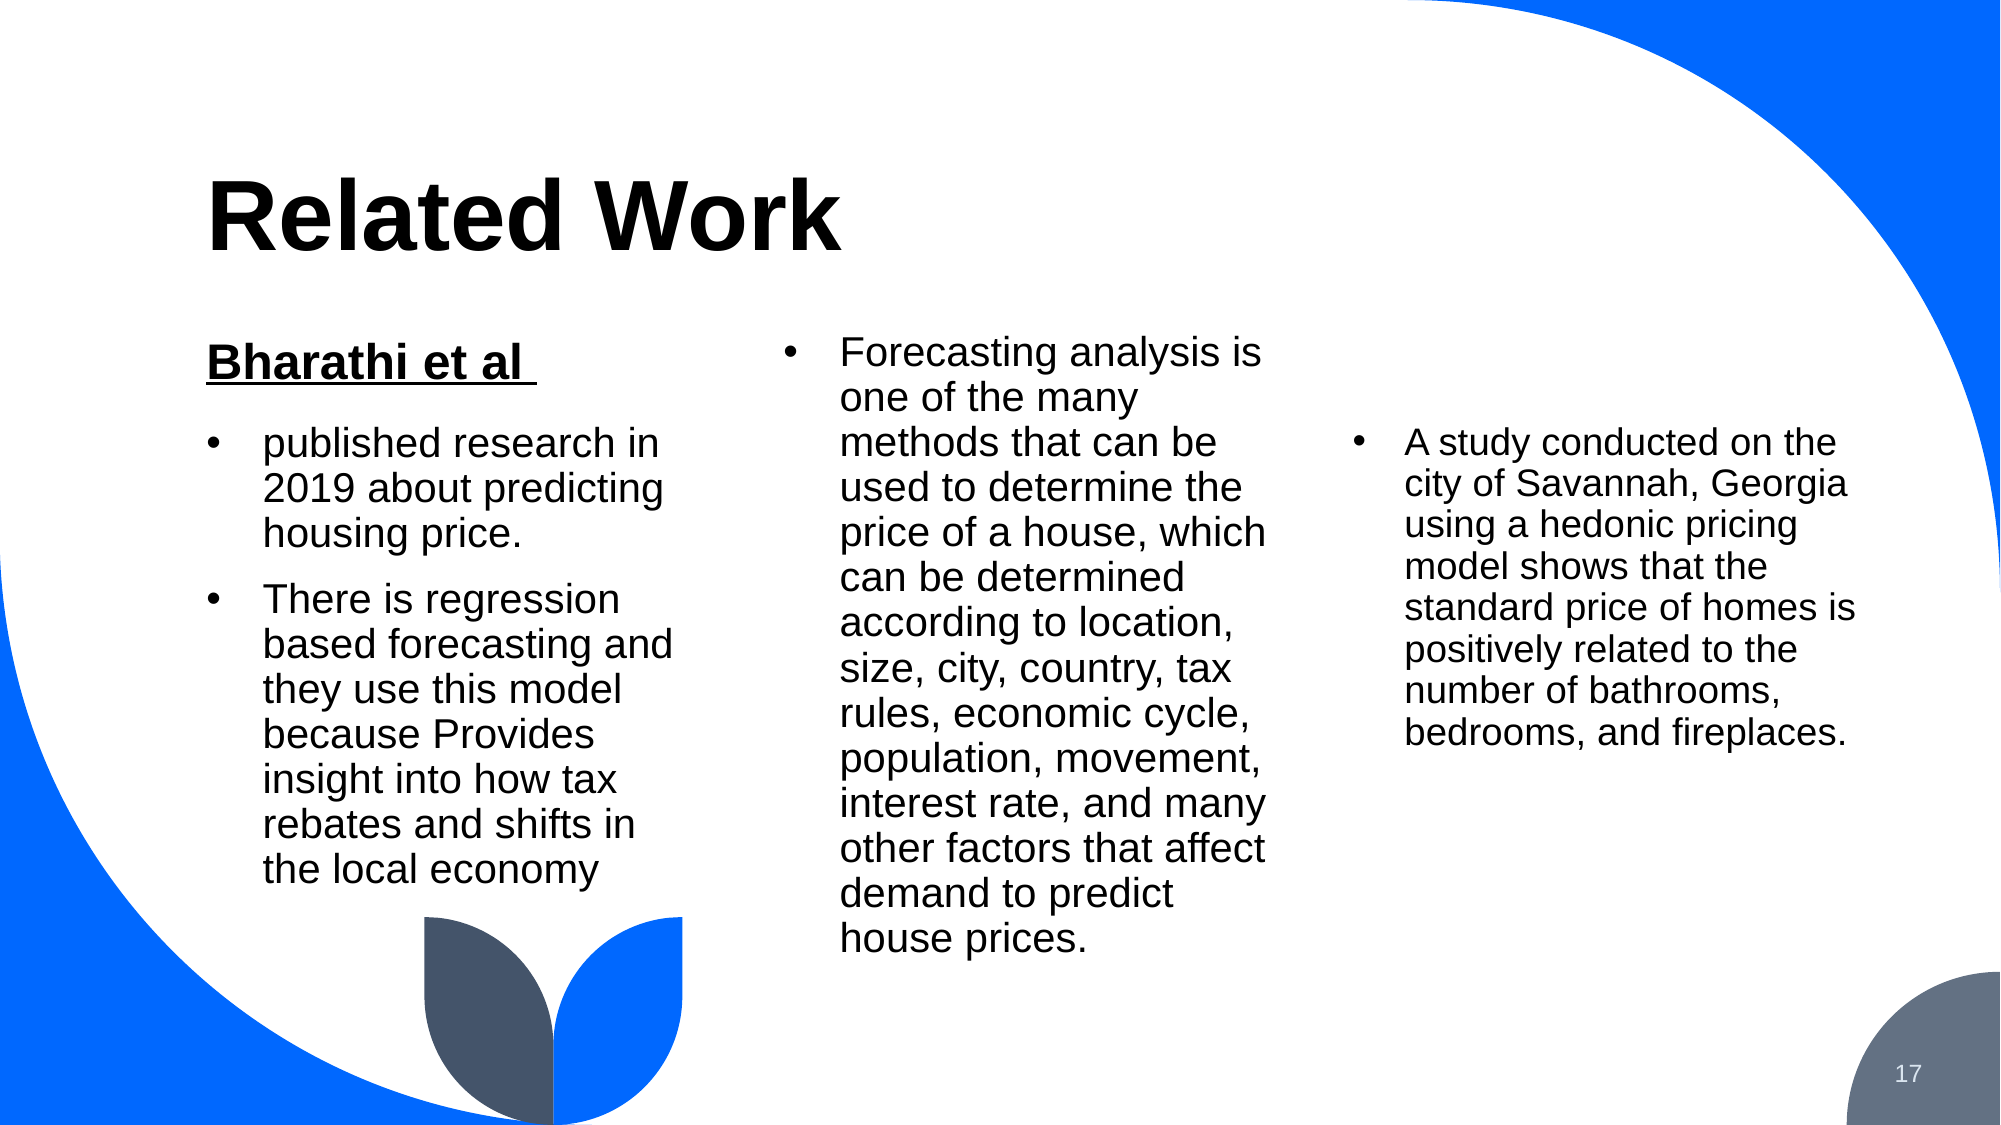

# Related Work
Forecasting analysis is one of the many methods that can be used to determine the price of a house, which can be determined according to location, size, city, country, tax rules, economic cycle, population, movement, interest rate, and many other factors that affect demand to predict house prices.

Bharathi et al
published research in 2019 about predicting housing price.
There is regression based forecasting and they use this model because Provides insight into how tax rebates and shifts in the local economy

A study conducted on the city of Savannah, Georgia using a hedonic pricing model shows that the standard price of homes is positively related to the number of bathrooms, bedrooms, and fireplaces.

17